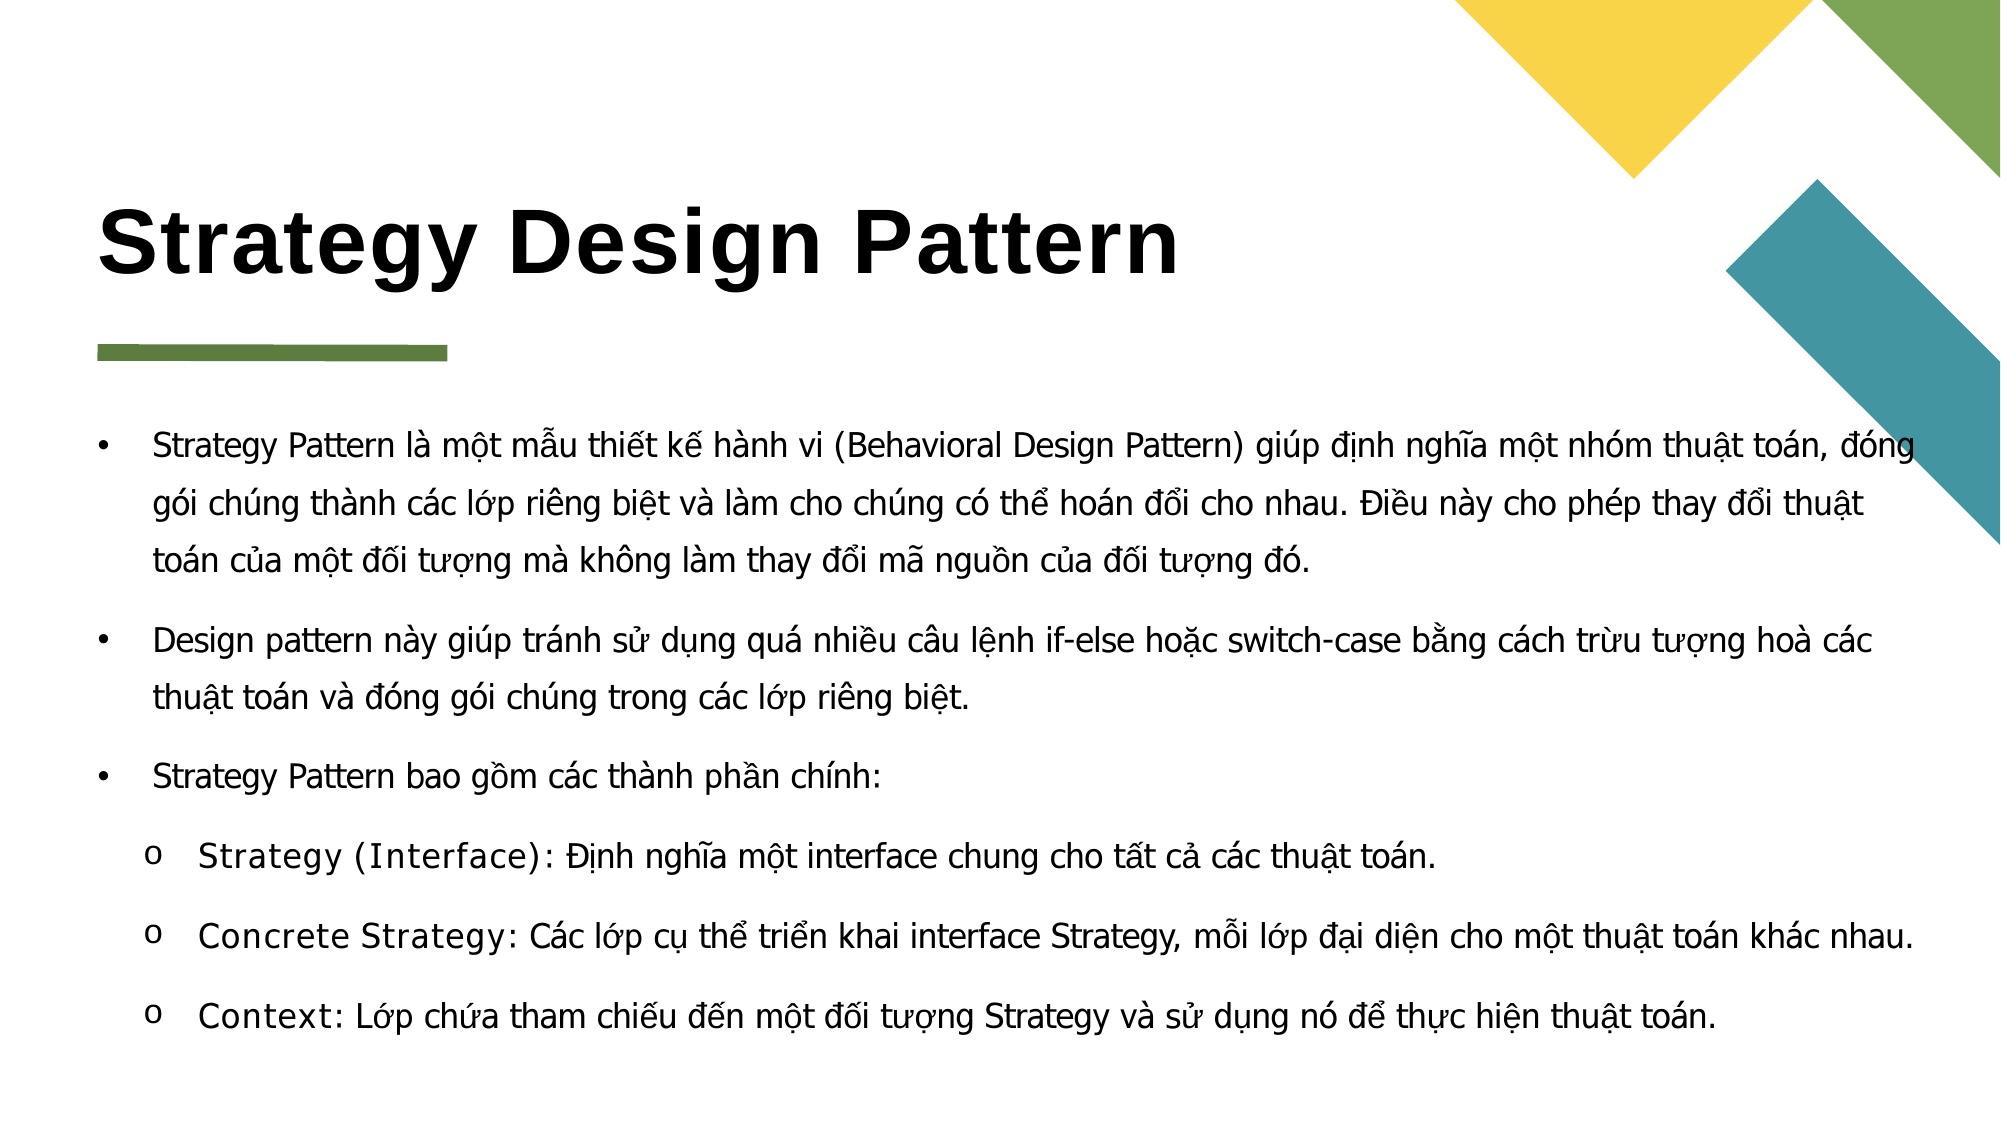

# Strategy Design Pattern
Strategy Pattern là một mẫu thiết kế hành vi (Behavioral Design Pattern) giúp định nghĩa một nhóm thuật toán, đóng gói chúng thành các lớp riêng biệt và làm cho chúng có thể hoán đổi cho nhau. Điều này cho phép thay đổi thuật toán của một đối tượng mà không làm thay đổi mã nguồn của đối tượng đó.
Design pattern này giúp tránh sử dụng quá nhiều câu lệnh if-else hoặc switch-case bằng cách trừu tượng hoà các thuật toán và đóng gói chúng trong các lớp riêng biệt.
Strategy Pattern bao gồm các thành phần chính:
Strategy (Interface): Định nghĩa một interface chung cho tất cả các thuật toán.
Concrete Strategy: Các lớp cụ thể triển khai interface Strategy, mỗi lớp đại diện cho một thuật toán khác nhau.
Context: Lớp chứa tham chiếu đến một đối tượng Strategy và sử dụng nó để thực hiện thuật toán.